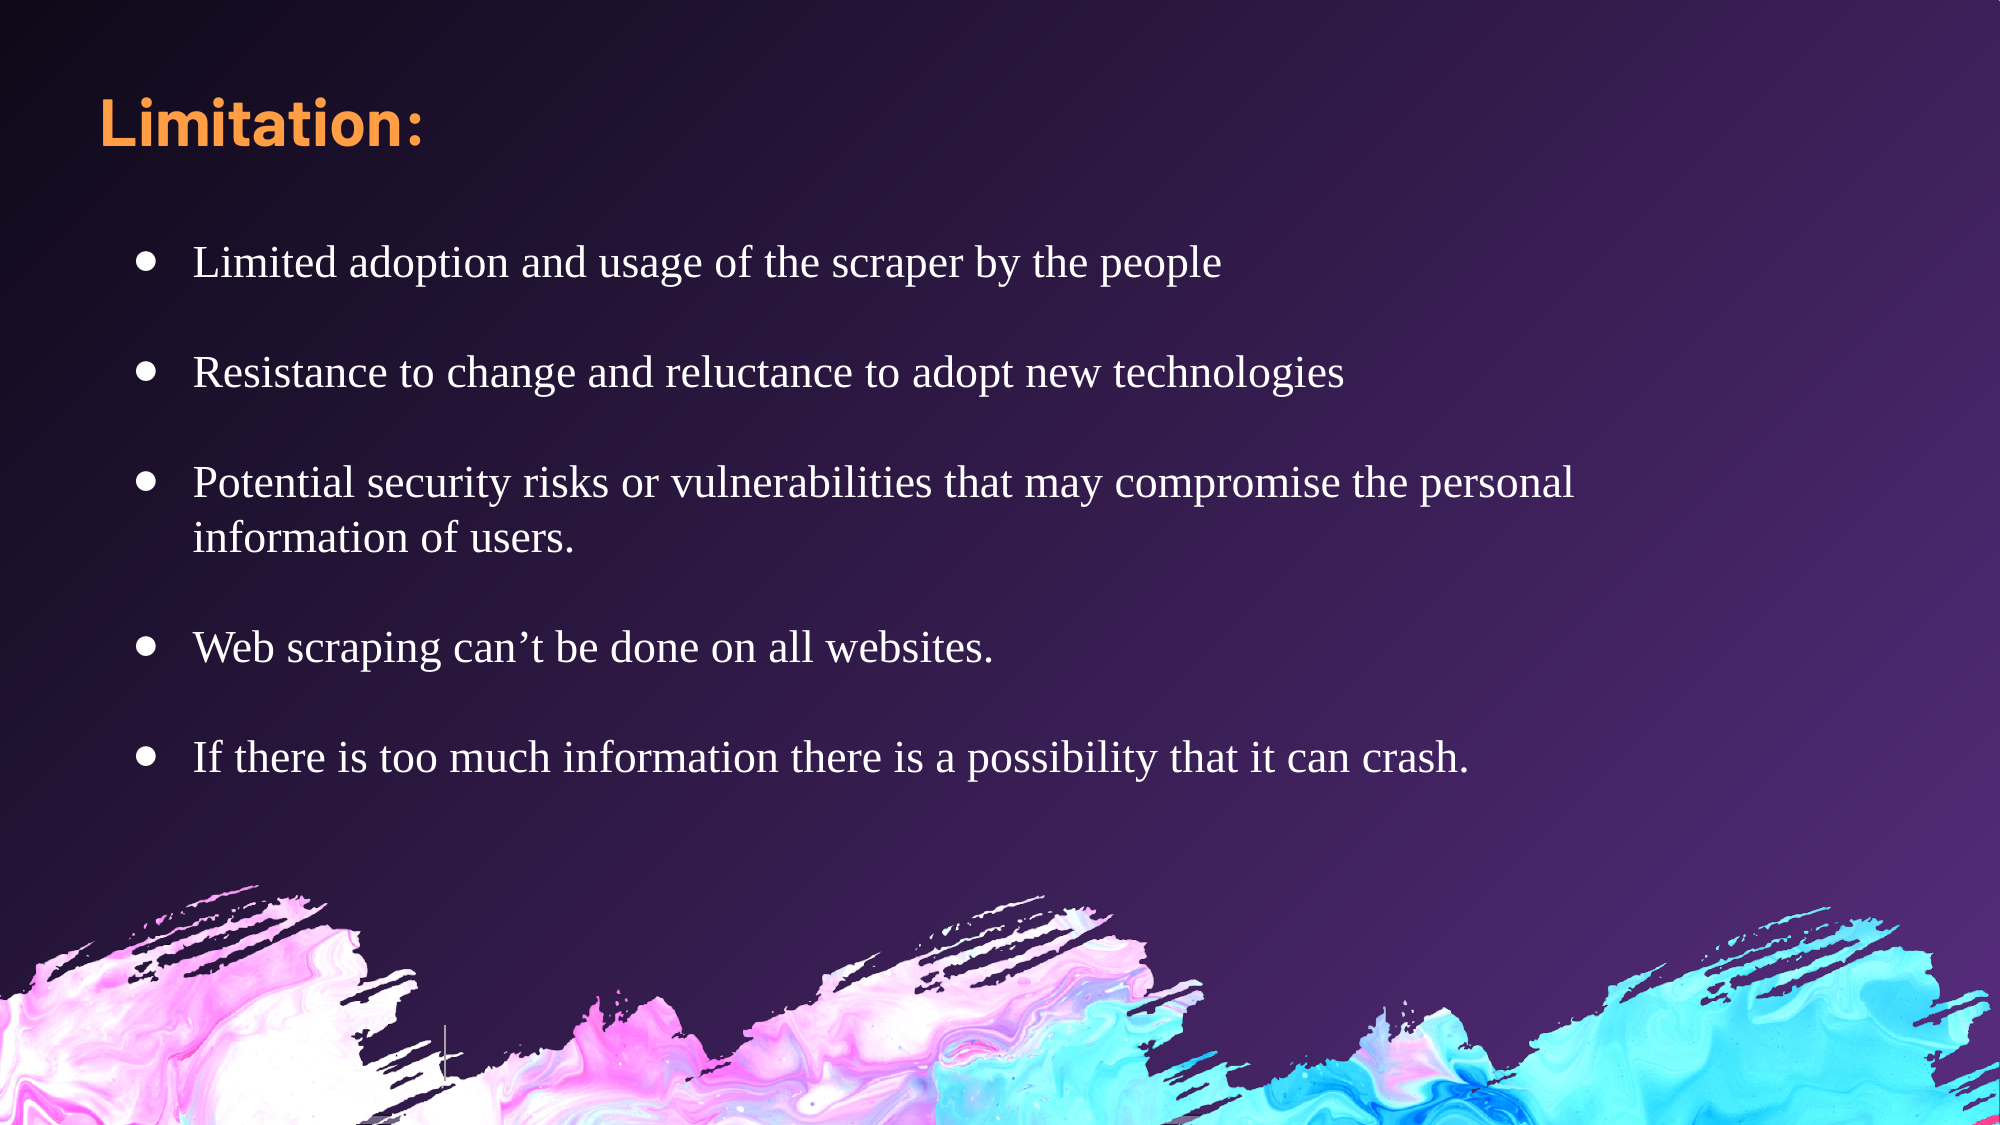

# Limitation:
Limited adoption and usage of the scraper by the people

Resistance to change and reluctance to adopt new technologies

Potential security risks or vulnerabilities that may compromise the personal information of users.

Web scraping can’t be done on all websites.

If there is too much information there is a possibility that it can crash.